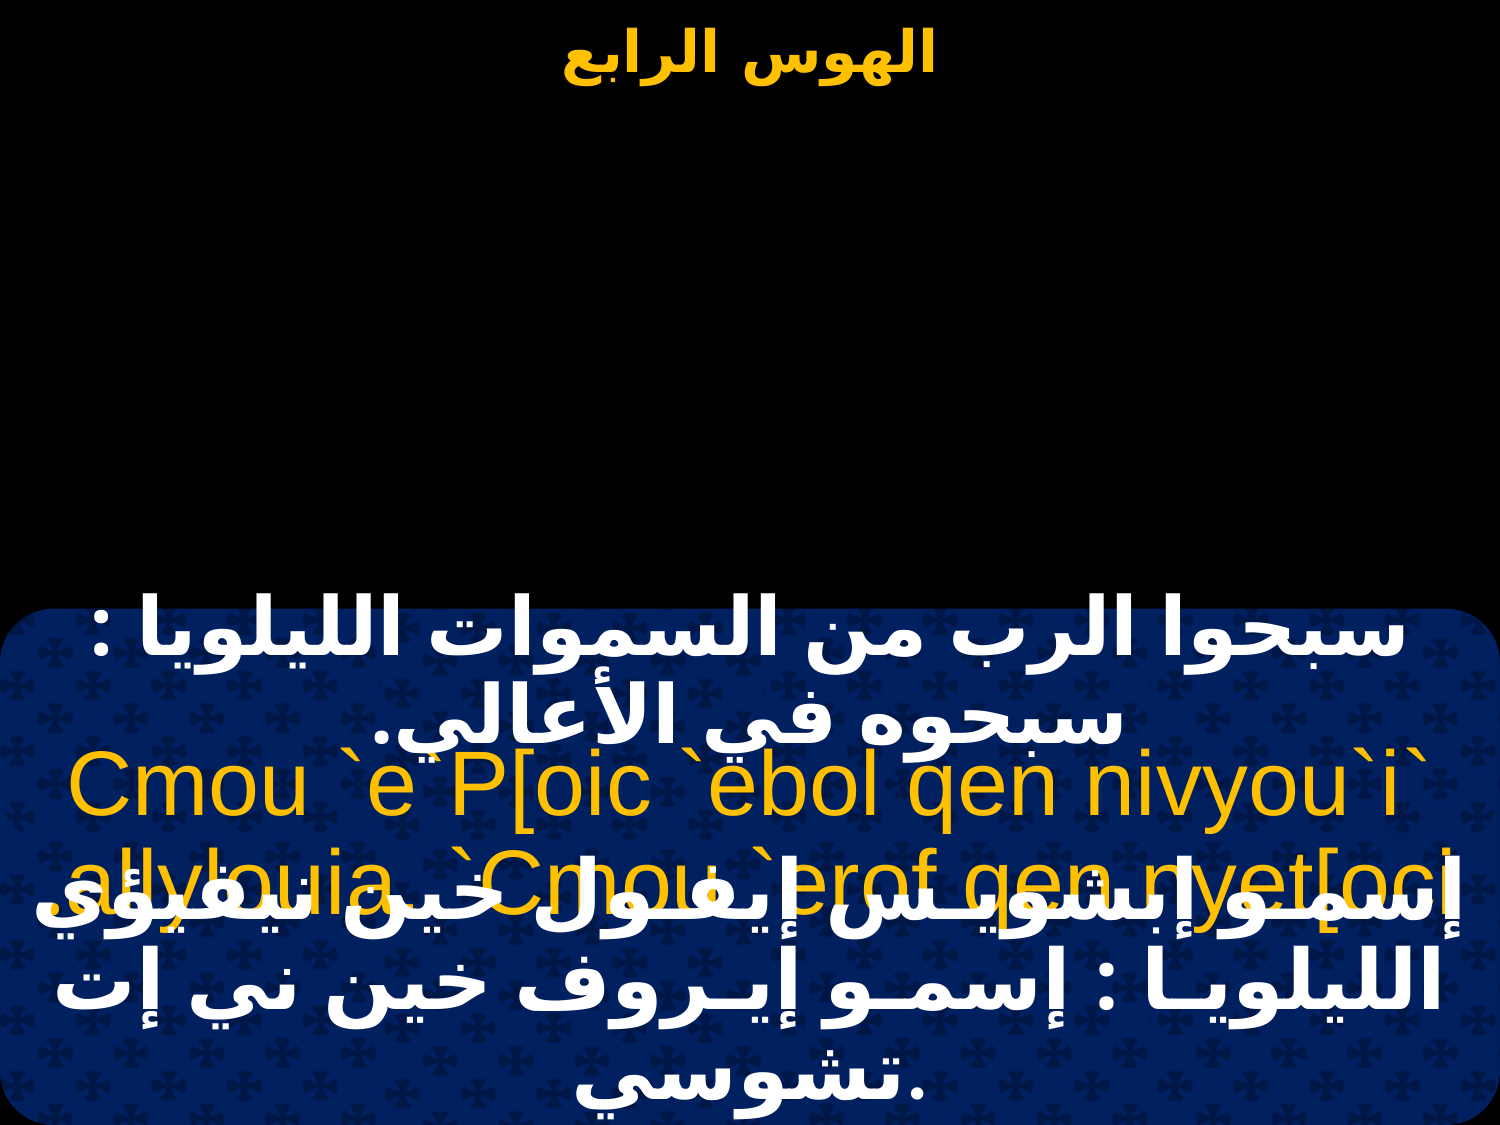

سبحوا الرب من السموات الليلويا : سبحوه في الأعالي.
`Cmou `e`P[oic `ebol qen nivyou`i allylouia. `Cmou `erof qen nyet[oci.
إسمـو إبشويـس إيفـول خين نيفيؤي الليلويـا : إسمـو إيـروف خين ني إت تشوسي.